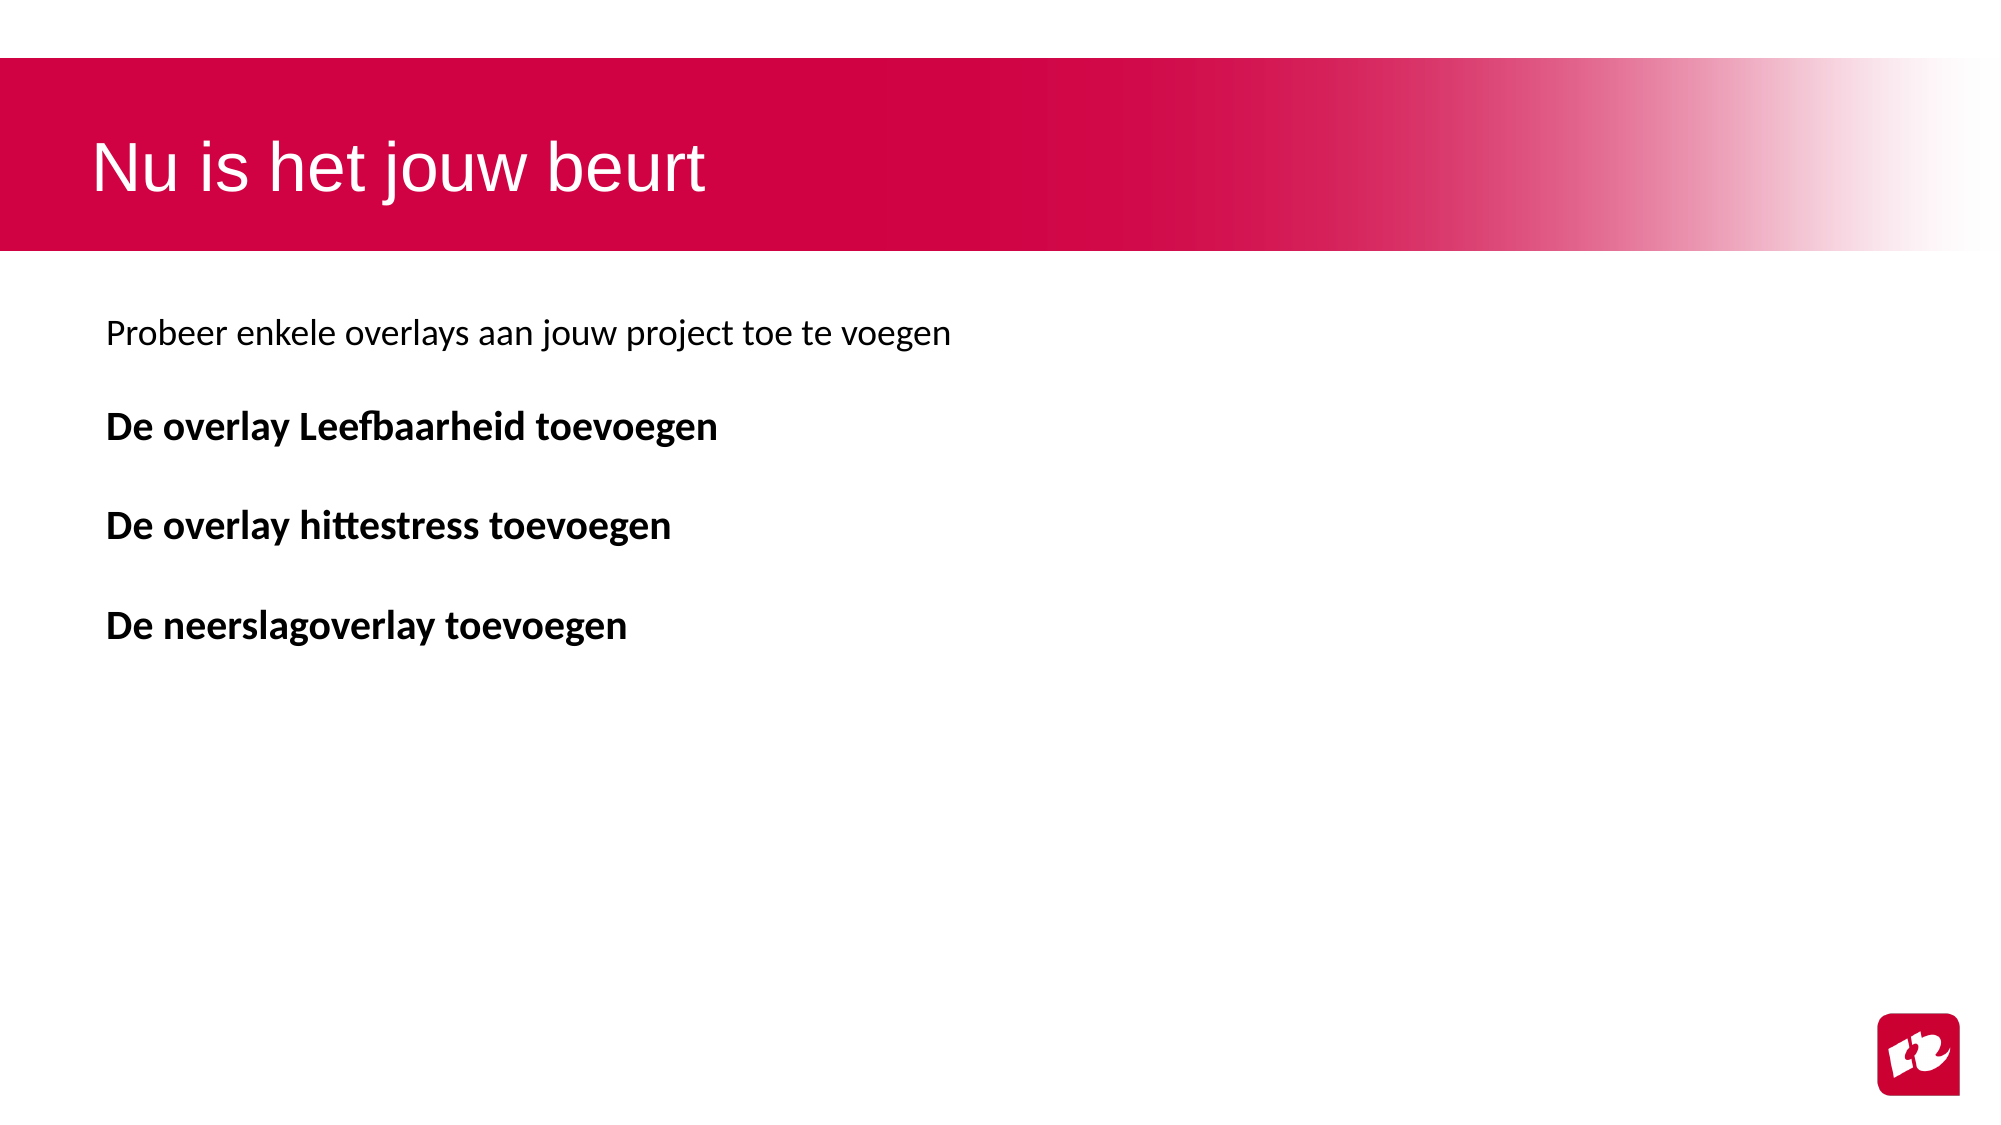

Nu is het jouw beurt
Probeer enkele overlays aan jouw project toe te voegen

De overlay Leefbaarheid toevoegen

De overlay hittestress toevoegen

De neerslagoverlay toevoegen